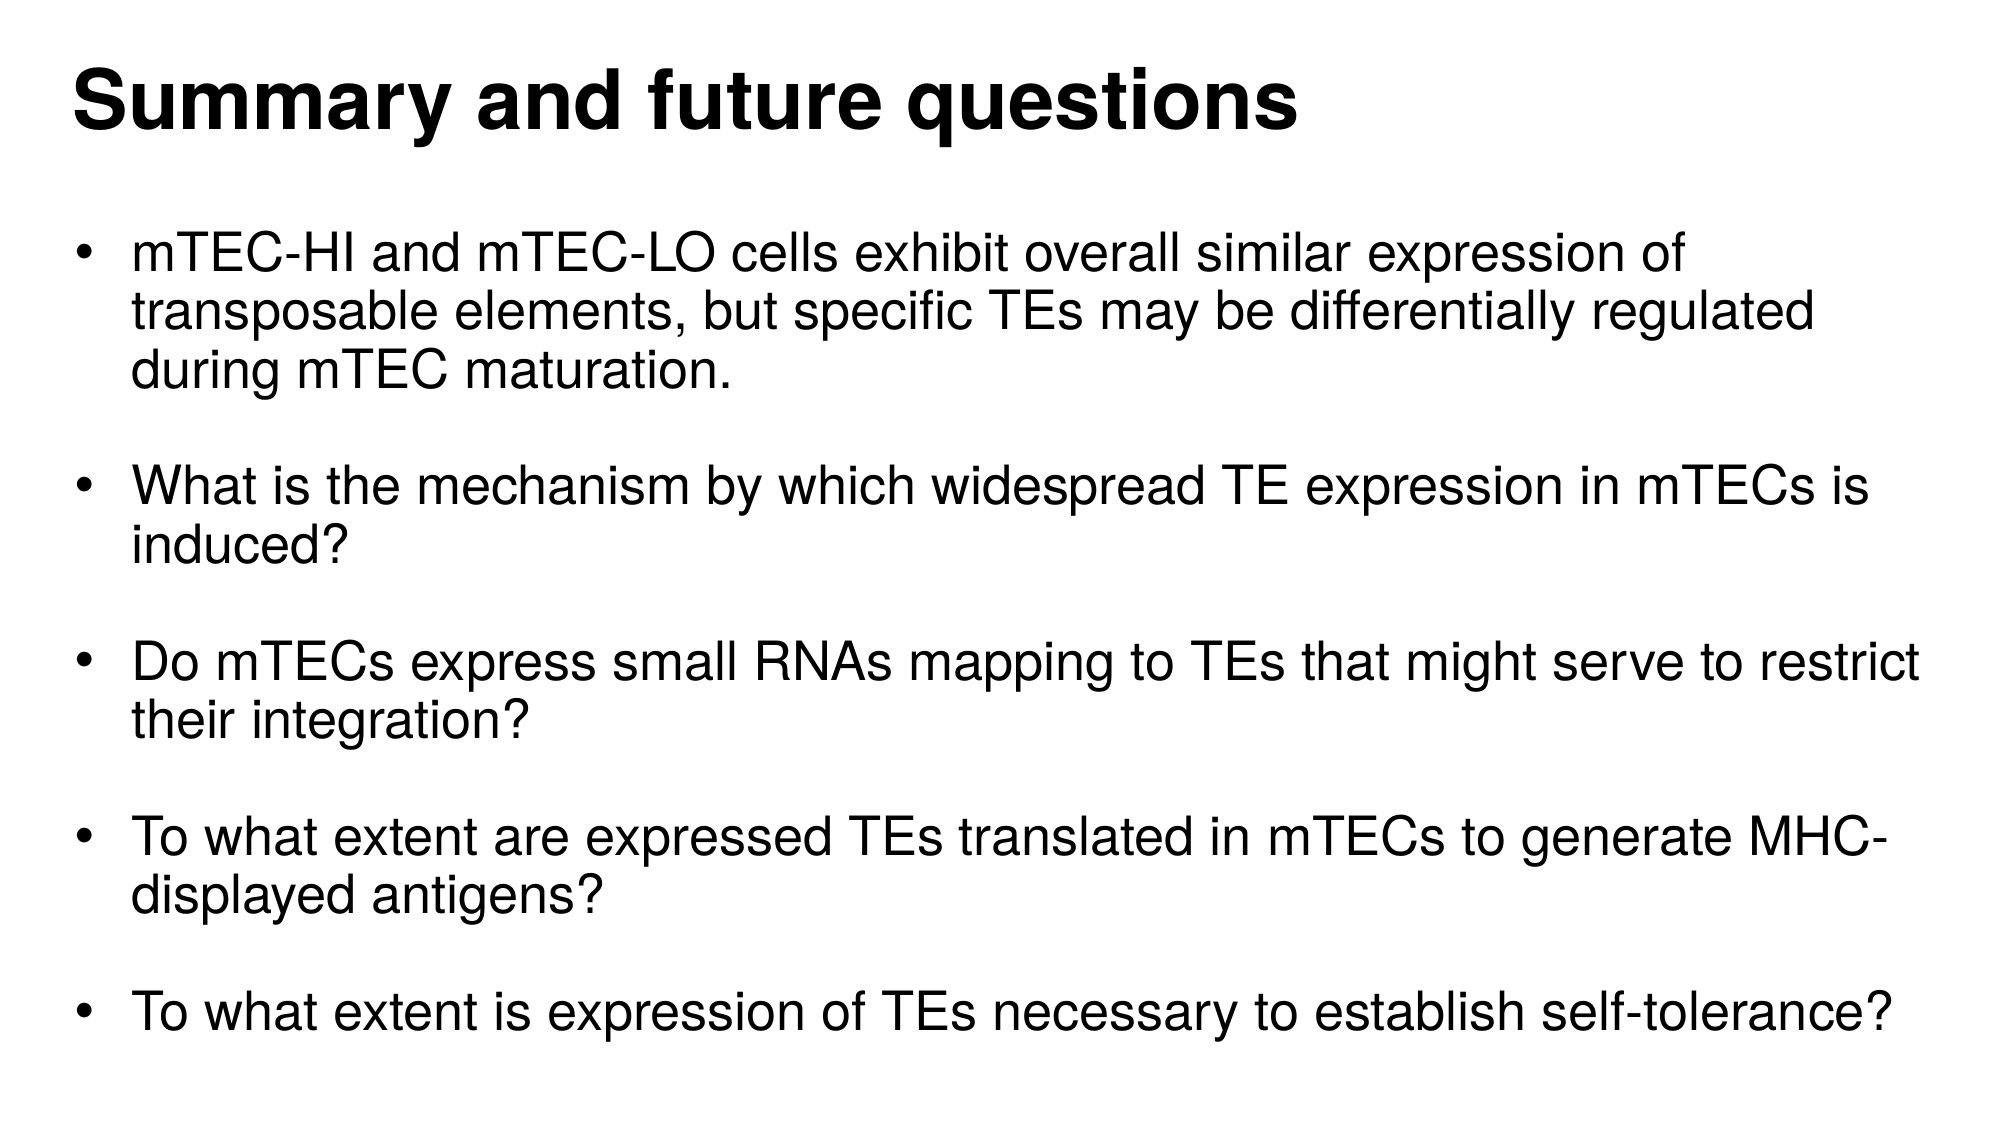

# Summary and future questions
mTEC-HI and mTEC-LO cells exhibit overall similar expression of transposable elements, but specific TEs may be differentially regulated during mTEC maturation.

What is the mechanism by which widespread TE expression in mTECs is induced?

Do mTECs express small RNAs mapping to TEs that might serve to restrict their integration?

To what extent are expressed TEs translated in mTECs to generate MHC-displayed antigens?

To what extent is expression of TEs necessary to establish self-tolerance?